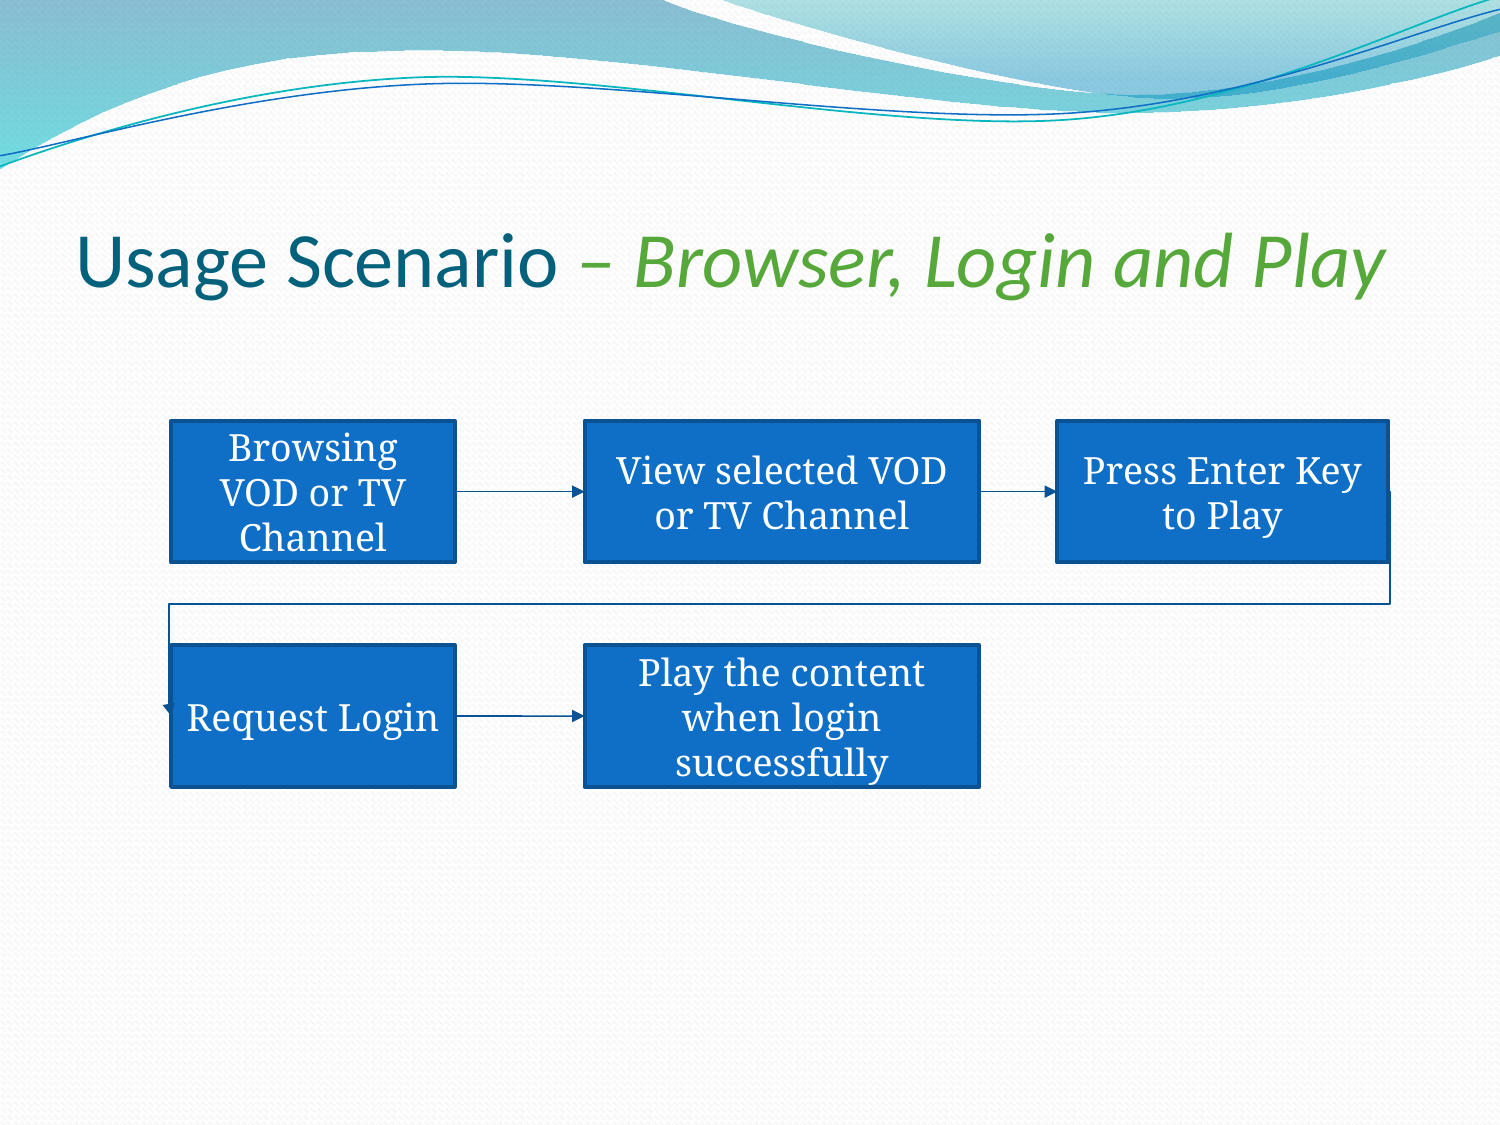

# Usage Scenario – Browser, Login and Play

Browsing VOD or TV Channel
View selected VOD or TV Channel
Press Enter Key to Play
Request Login
Play the content when login successfully